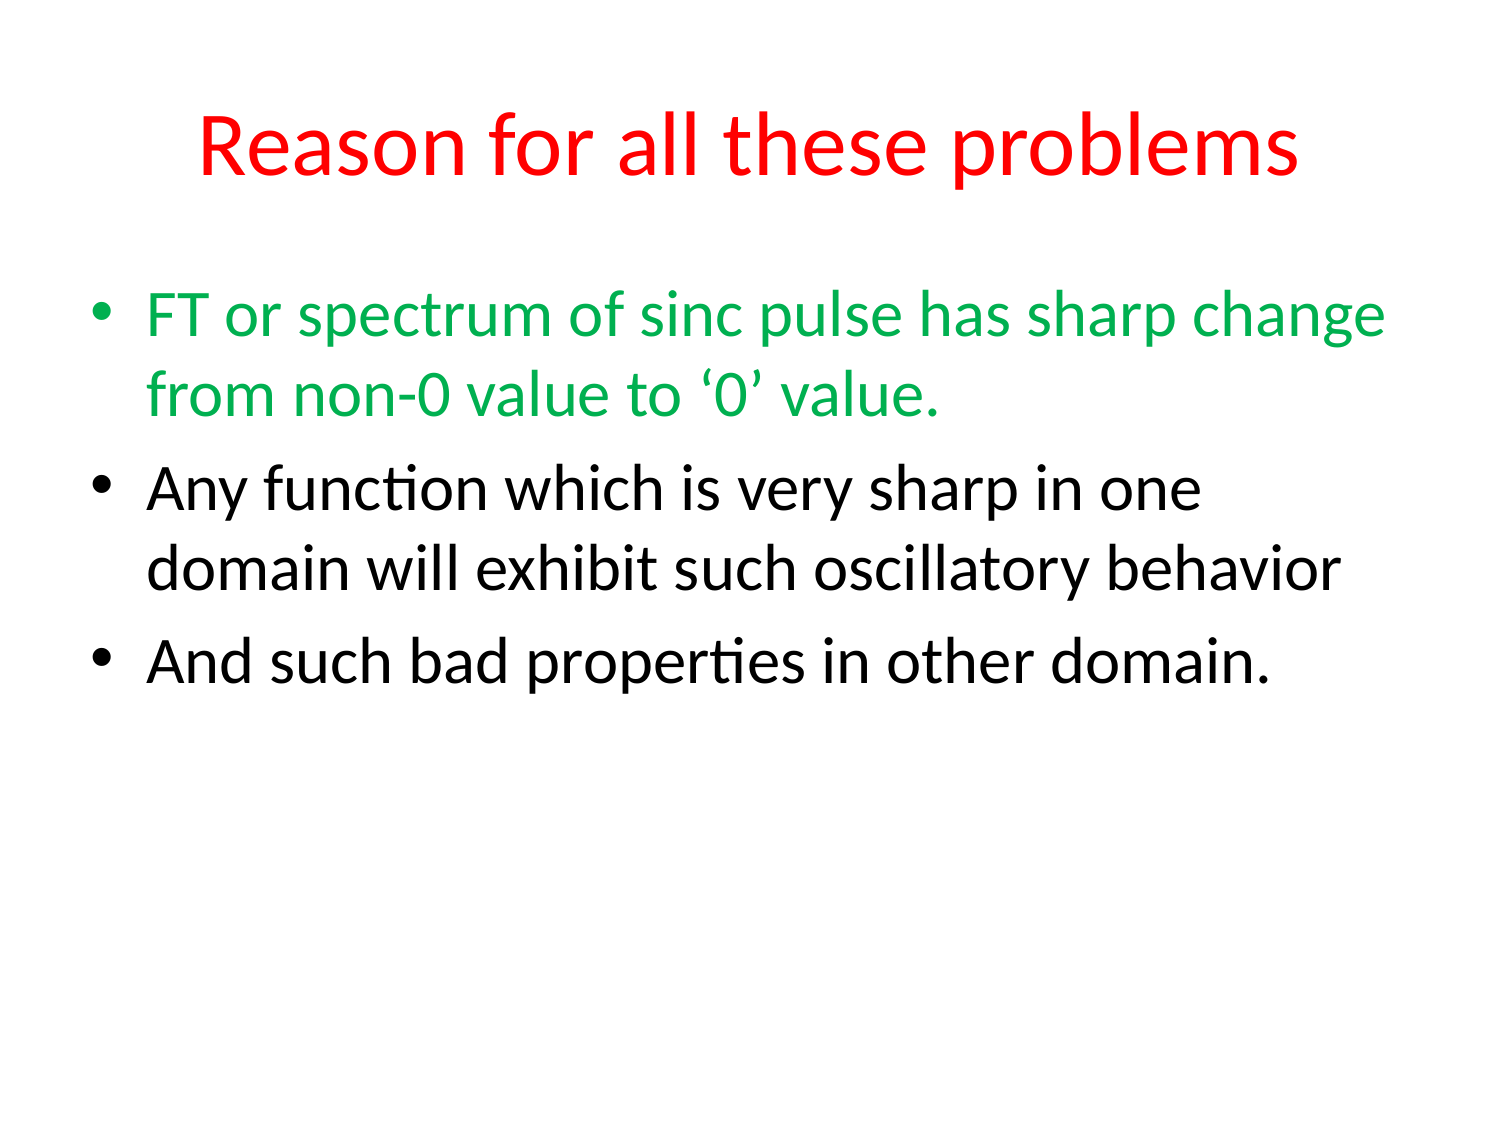

# Reason for all these problems
FT or spectrum of sinc pulse has sharp change from non-0 value to ‘0’ value.
Any function which is very sharp in one domain will exhibit such oscillatory behavior
And such bad properties in other domain.